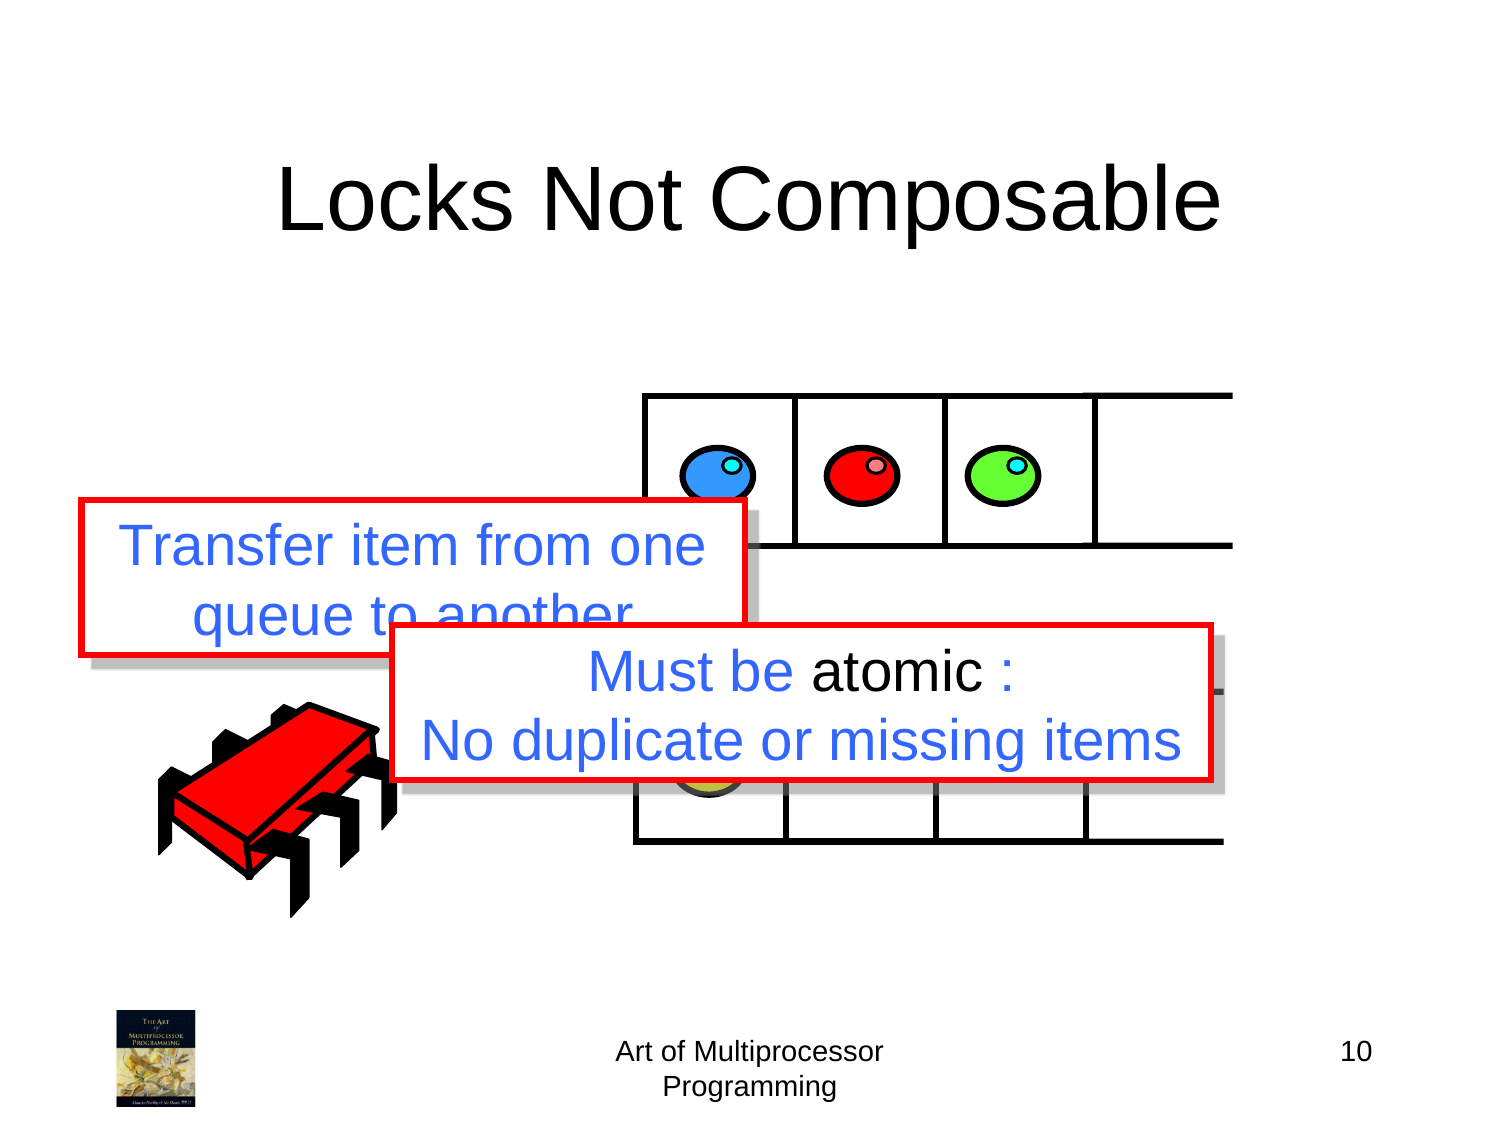

Locks Not Composable

Transfer item from one queue to another

Must be atomic :
No duplicate or missing items

Art of Multiprocessor Programming
10